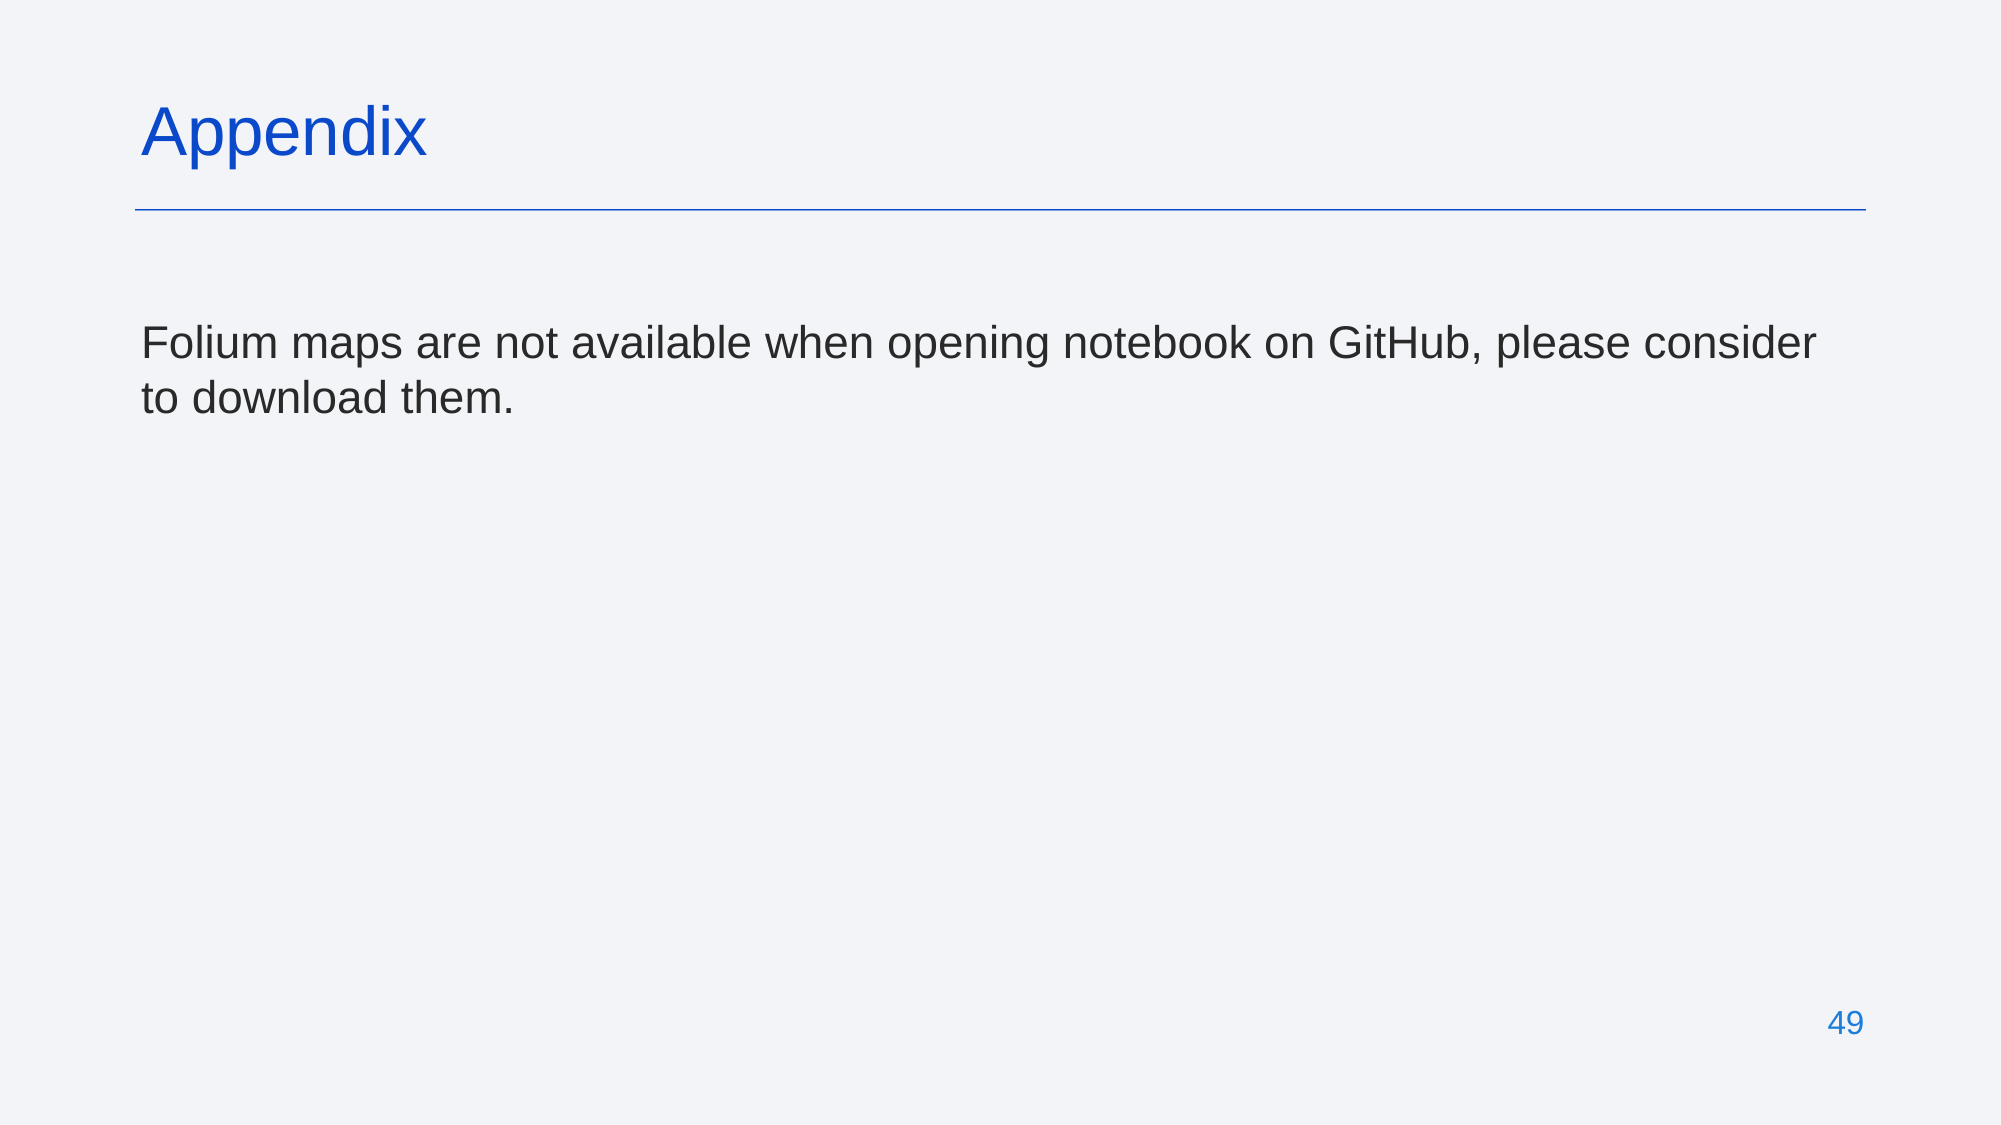

Appendix
Folium maps are not available when opening notebook on GitHub, please consider to download them.
49